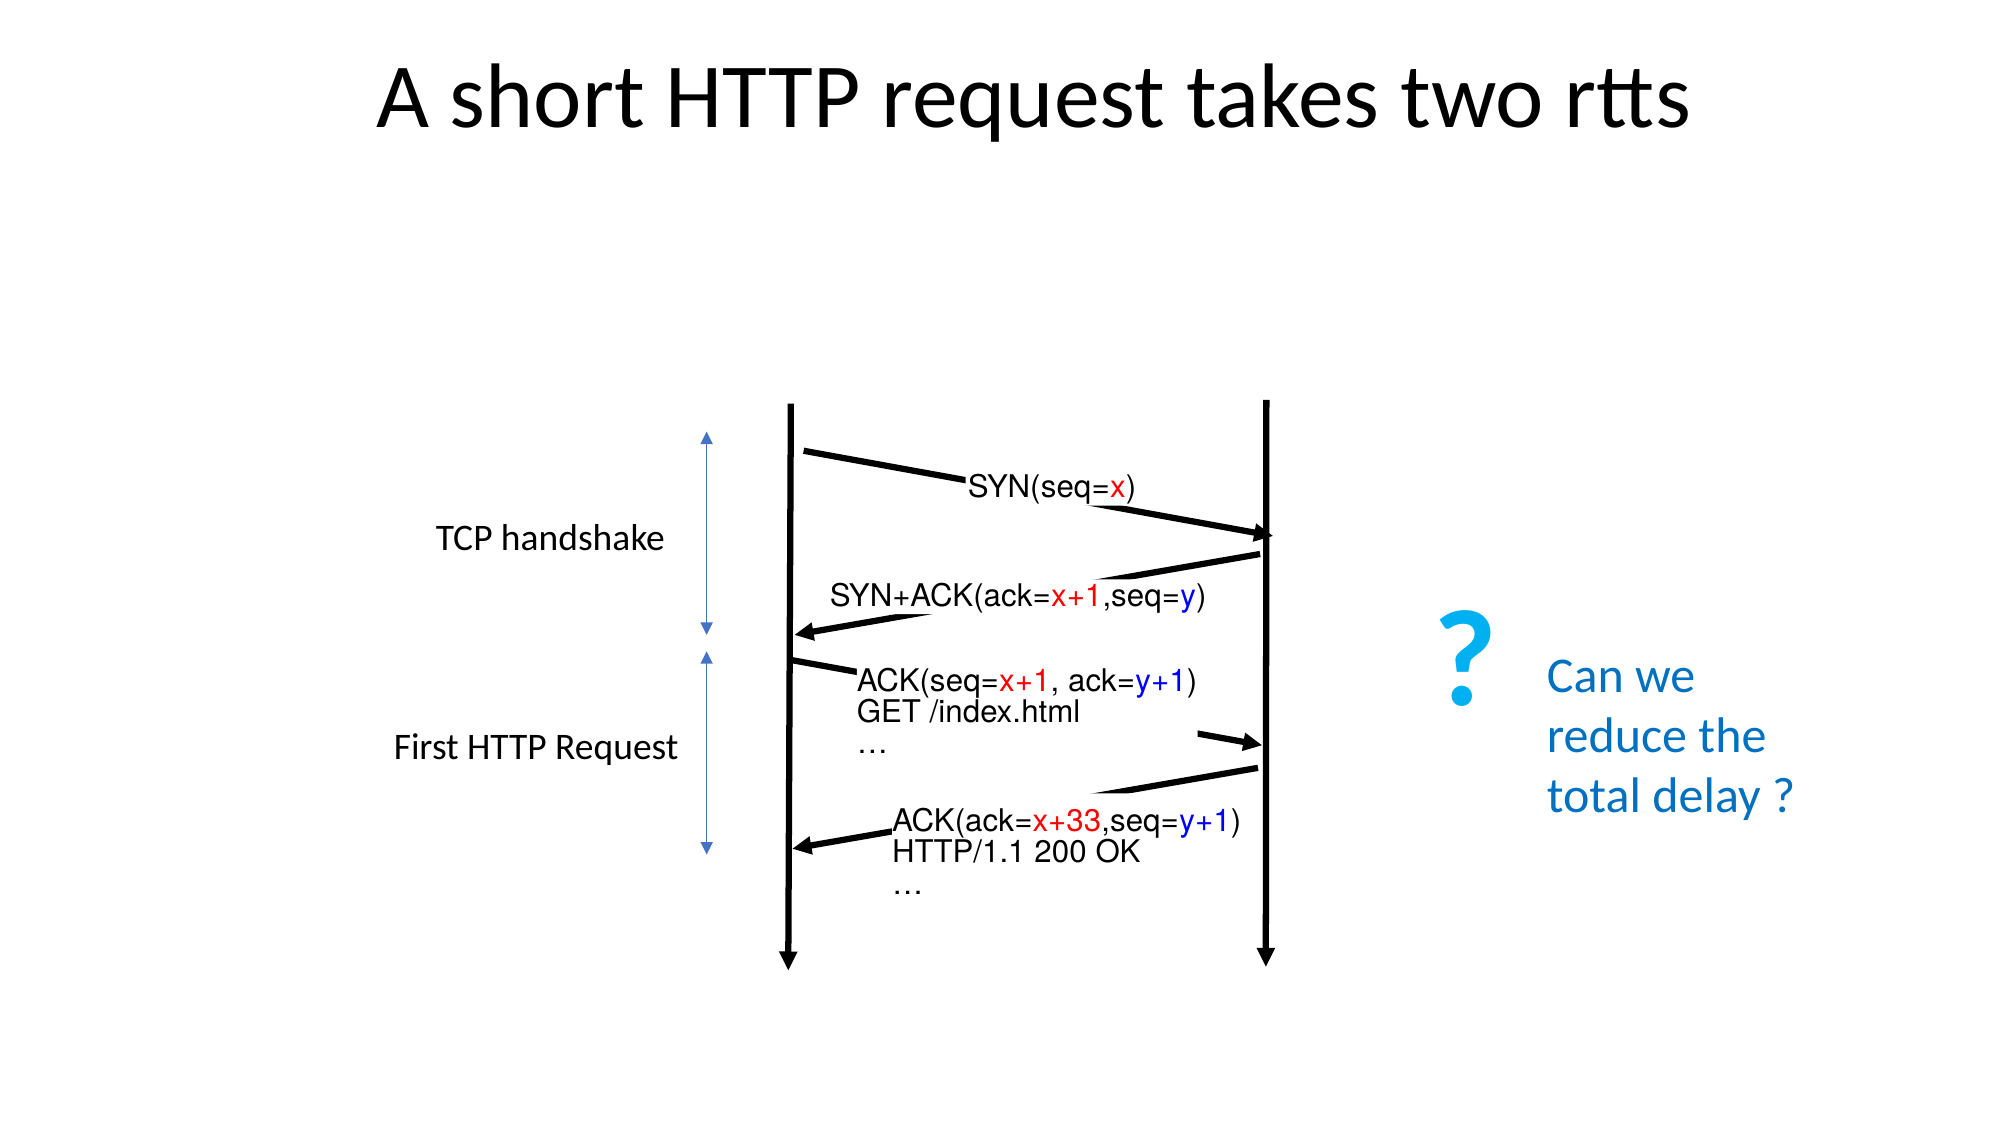

# A short HTTP request takes two rtts

SYN(seq=x)
TCP handshake

SYN+ACK(ack=x+1,seq=y)
?
Can we reduce the total delay ?

ACK(seq=x+1, ack=y+1)
GET /index.html
…
First HTTP Request

ACK(ack=x+33,seq=y+1)
HTTP/1.1 200 OK
…